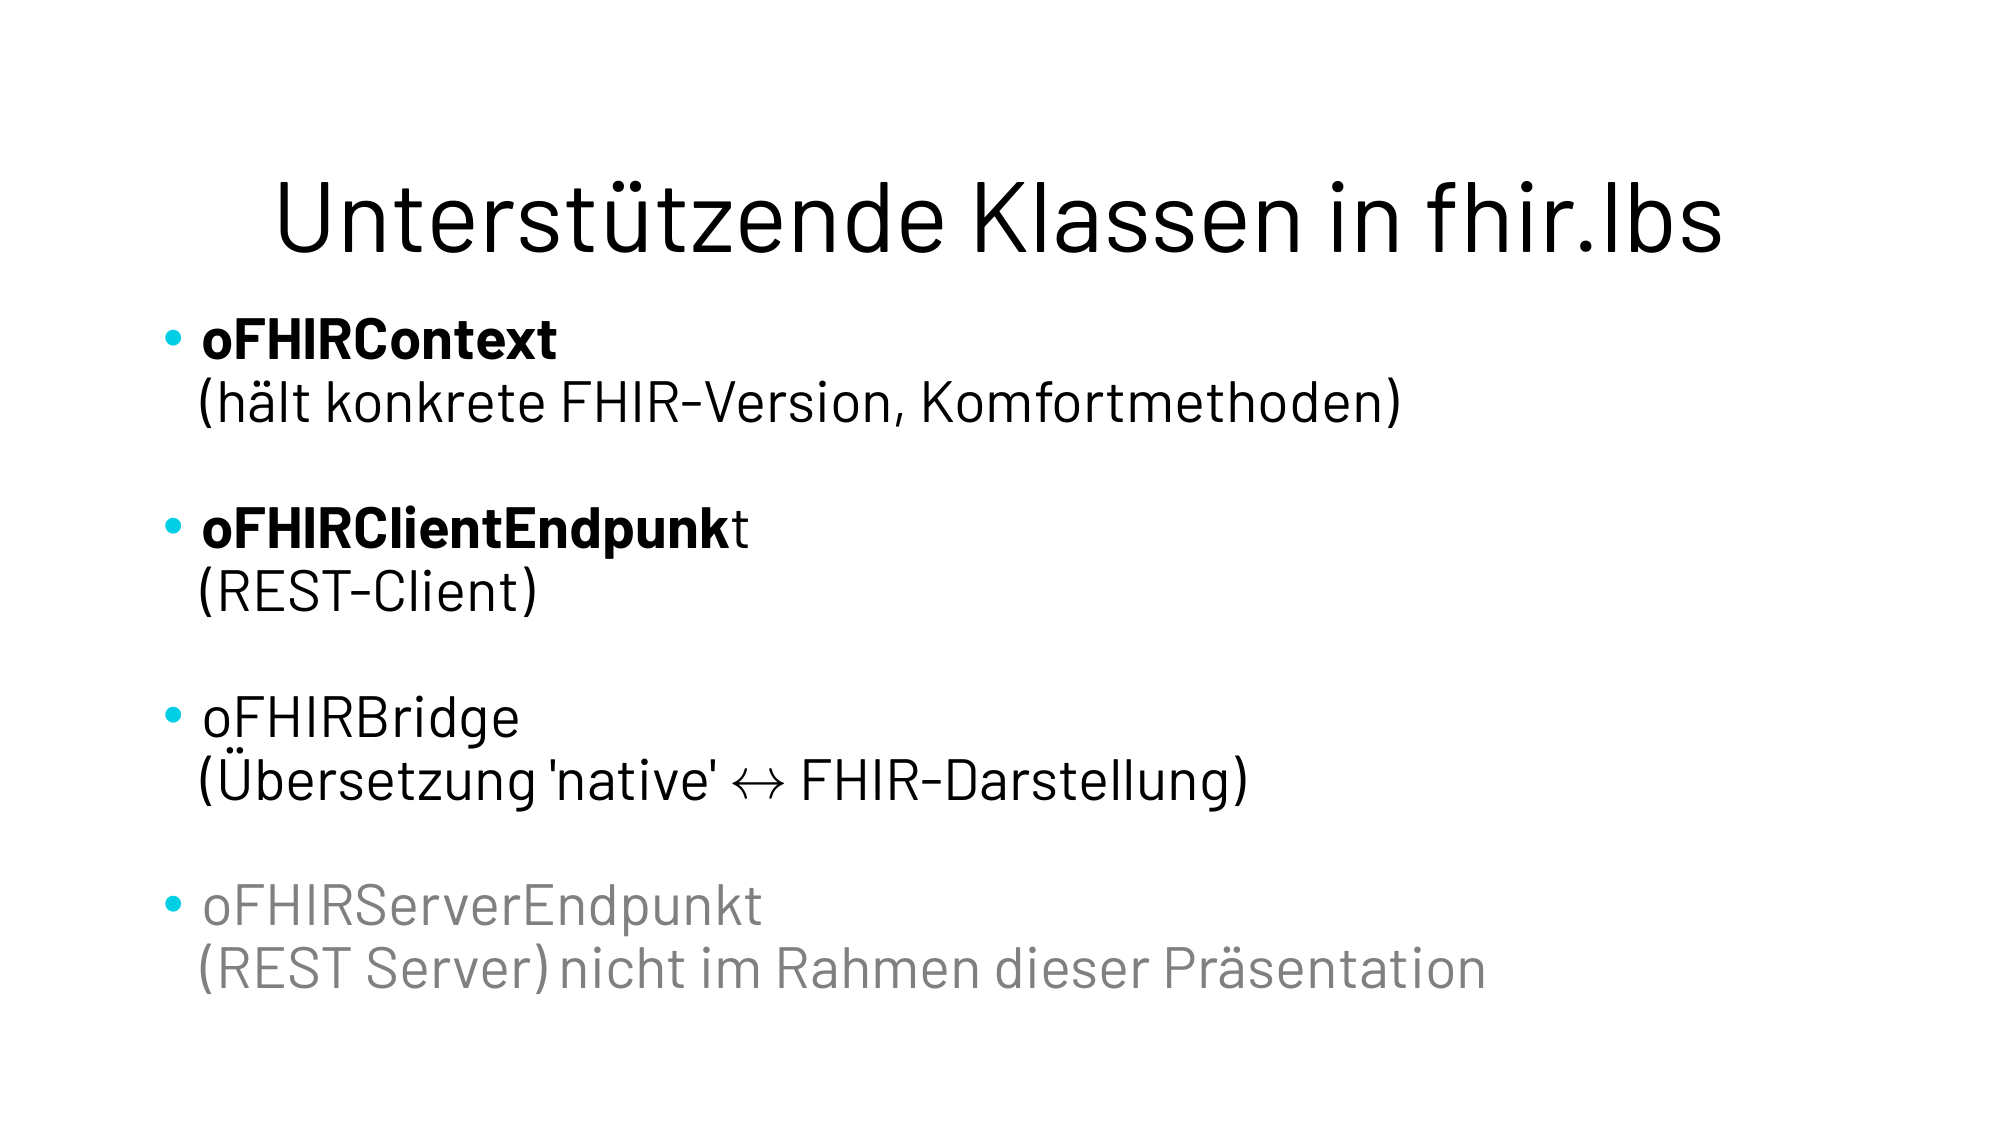

# Unterstützende Klassen in fhir.lbs
oFHIRContext
(hält konkrete FHIR-Version, Komfortmethoden)

oFHIRClientEndpunkt
(REST-Client)
oFHIRBridge
(Übersetzung 'native' ↔ FHIR-Darstellung)
oFHIRServerEndpunkt
(REST Server) nicht im Rahmen dieser Präsentation